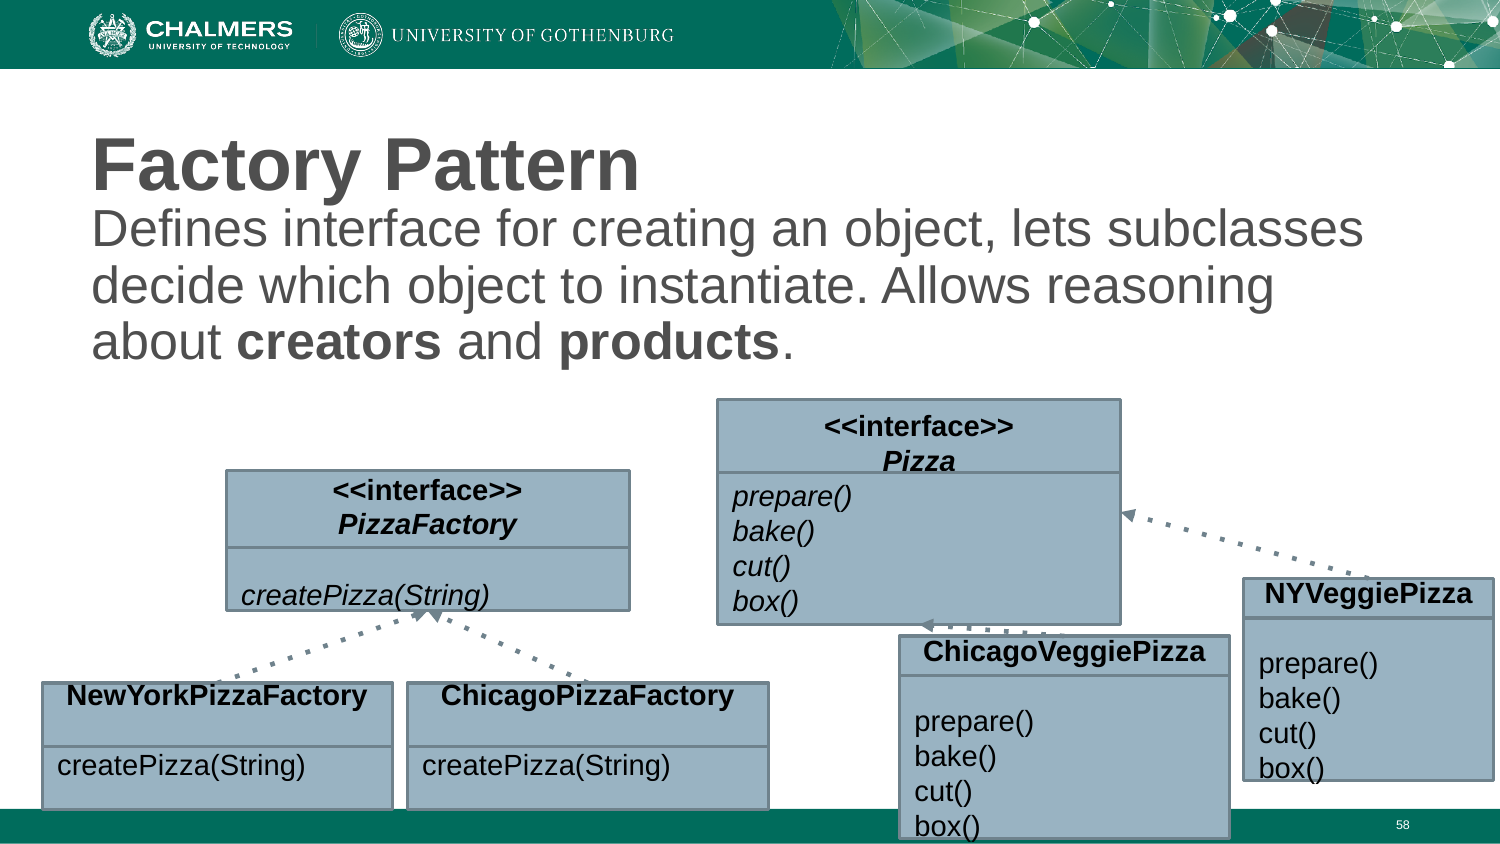

# Factory Pattern
Defines interface for creating an object, lets subclasses decide which object to instantiate. Allows reasoning about creators and products.
<<interface>>
Pizza
prepare()
bake()
cut()
box()
<<interface>>
PizzaFactory

createPizza(String)
NYVeggiePizza

prepare()
bake()
cut()
box()
ChicagoVeggiePizza

prepare()
bake()
cut()
box()
NewYorkPizzaFactory

createPizza(String)

ChicagoPizzaFactory

createPizza(String)

58